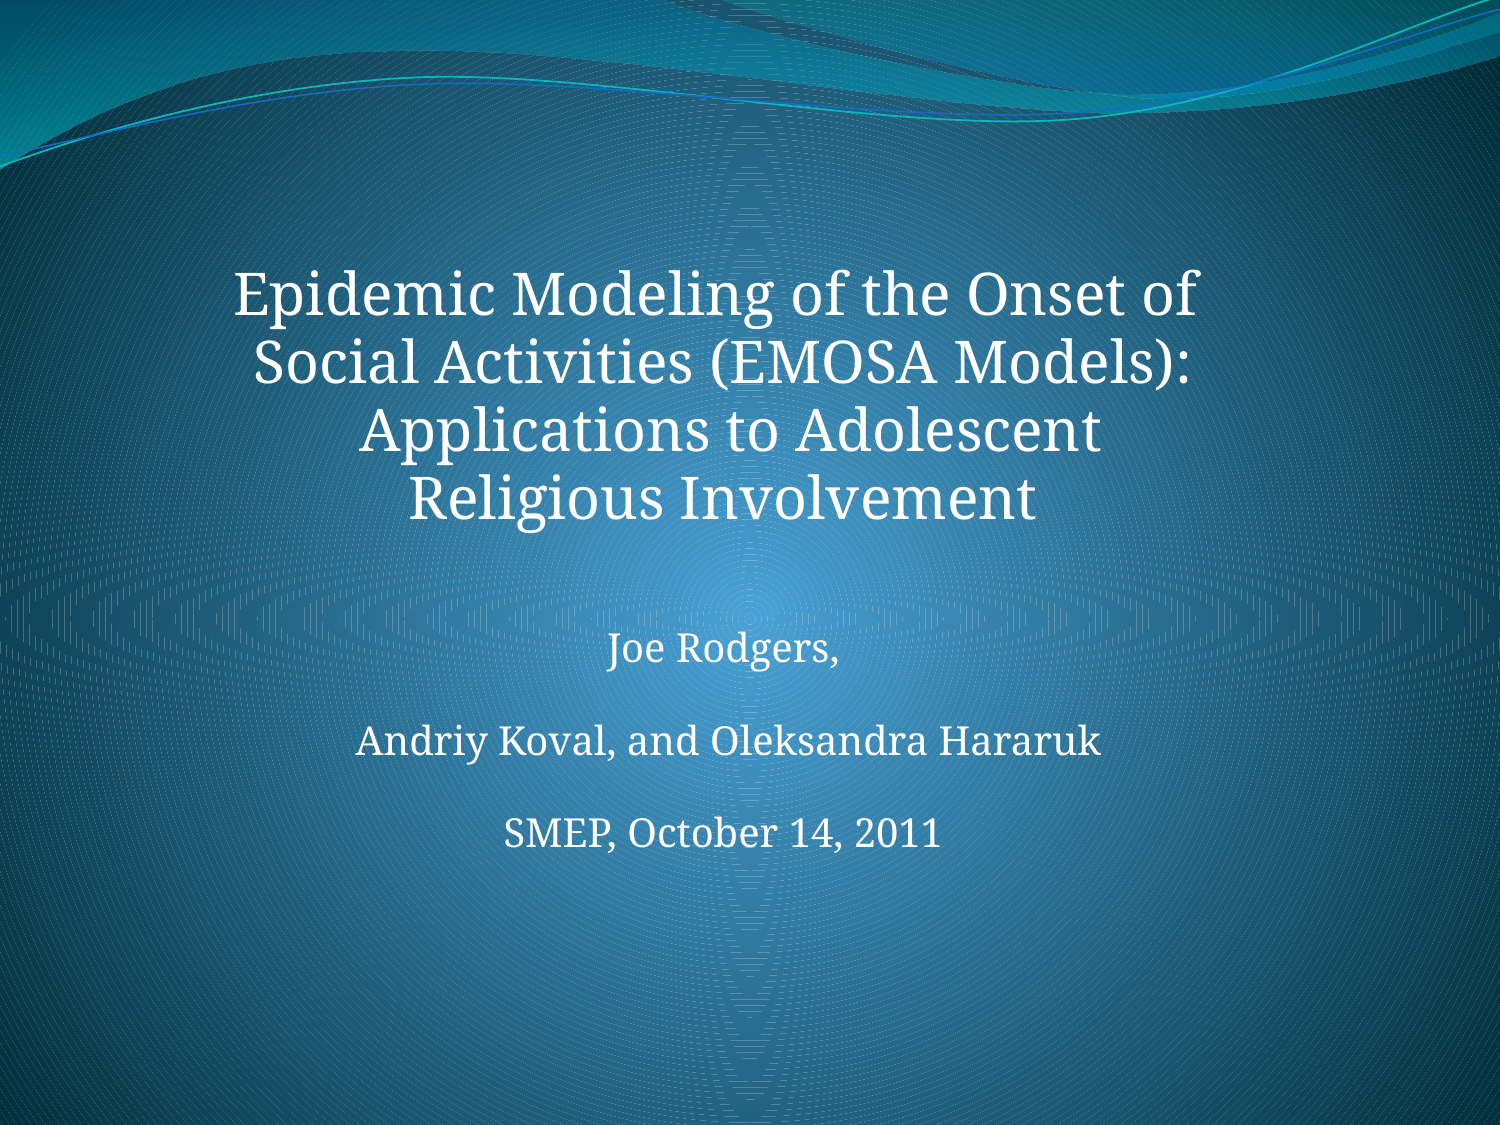

Epidemic Modeling of the Onset of
Social Activities (EMOSA Models):
  Applications to Adolescent
Religious Involvement

Joe Rodgers,

 Andriy Koval, and Oleksandra Hararuk

SMEP, October 14, 2011